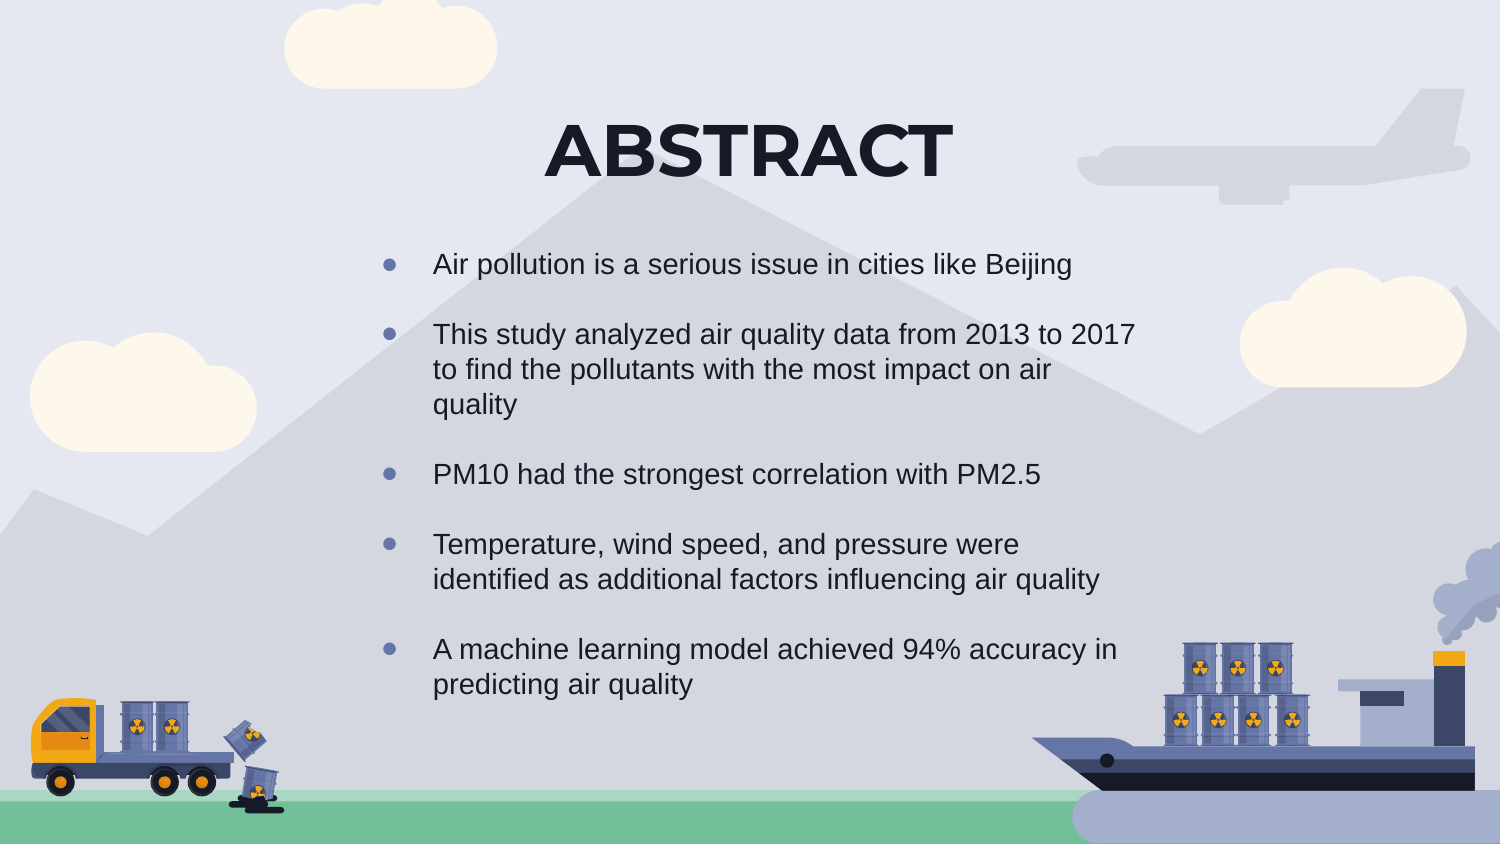

# ABSTRACT
Air pollution is a serious issue in cities like Beijing

This study analyzed air quality data from 2013 to 2017 to find the pollutants with the most impact on air quality

PM10 had the strongest correlation with PM2.5

Temperature, wind speed, and pressure were identified as additional factors influencing air quality

A machine learning model achieved 94% accuracy in predicting air quality